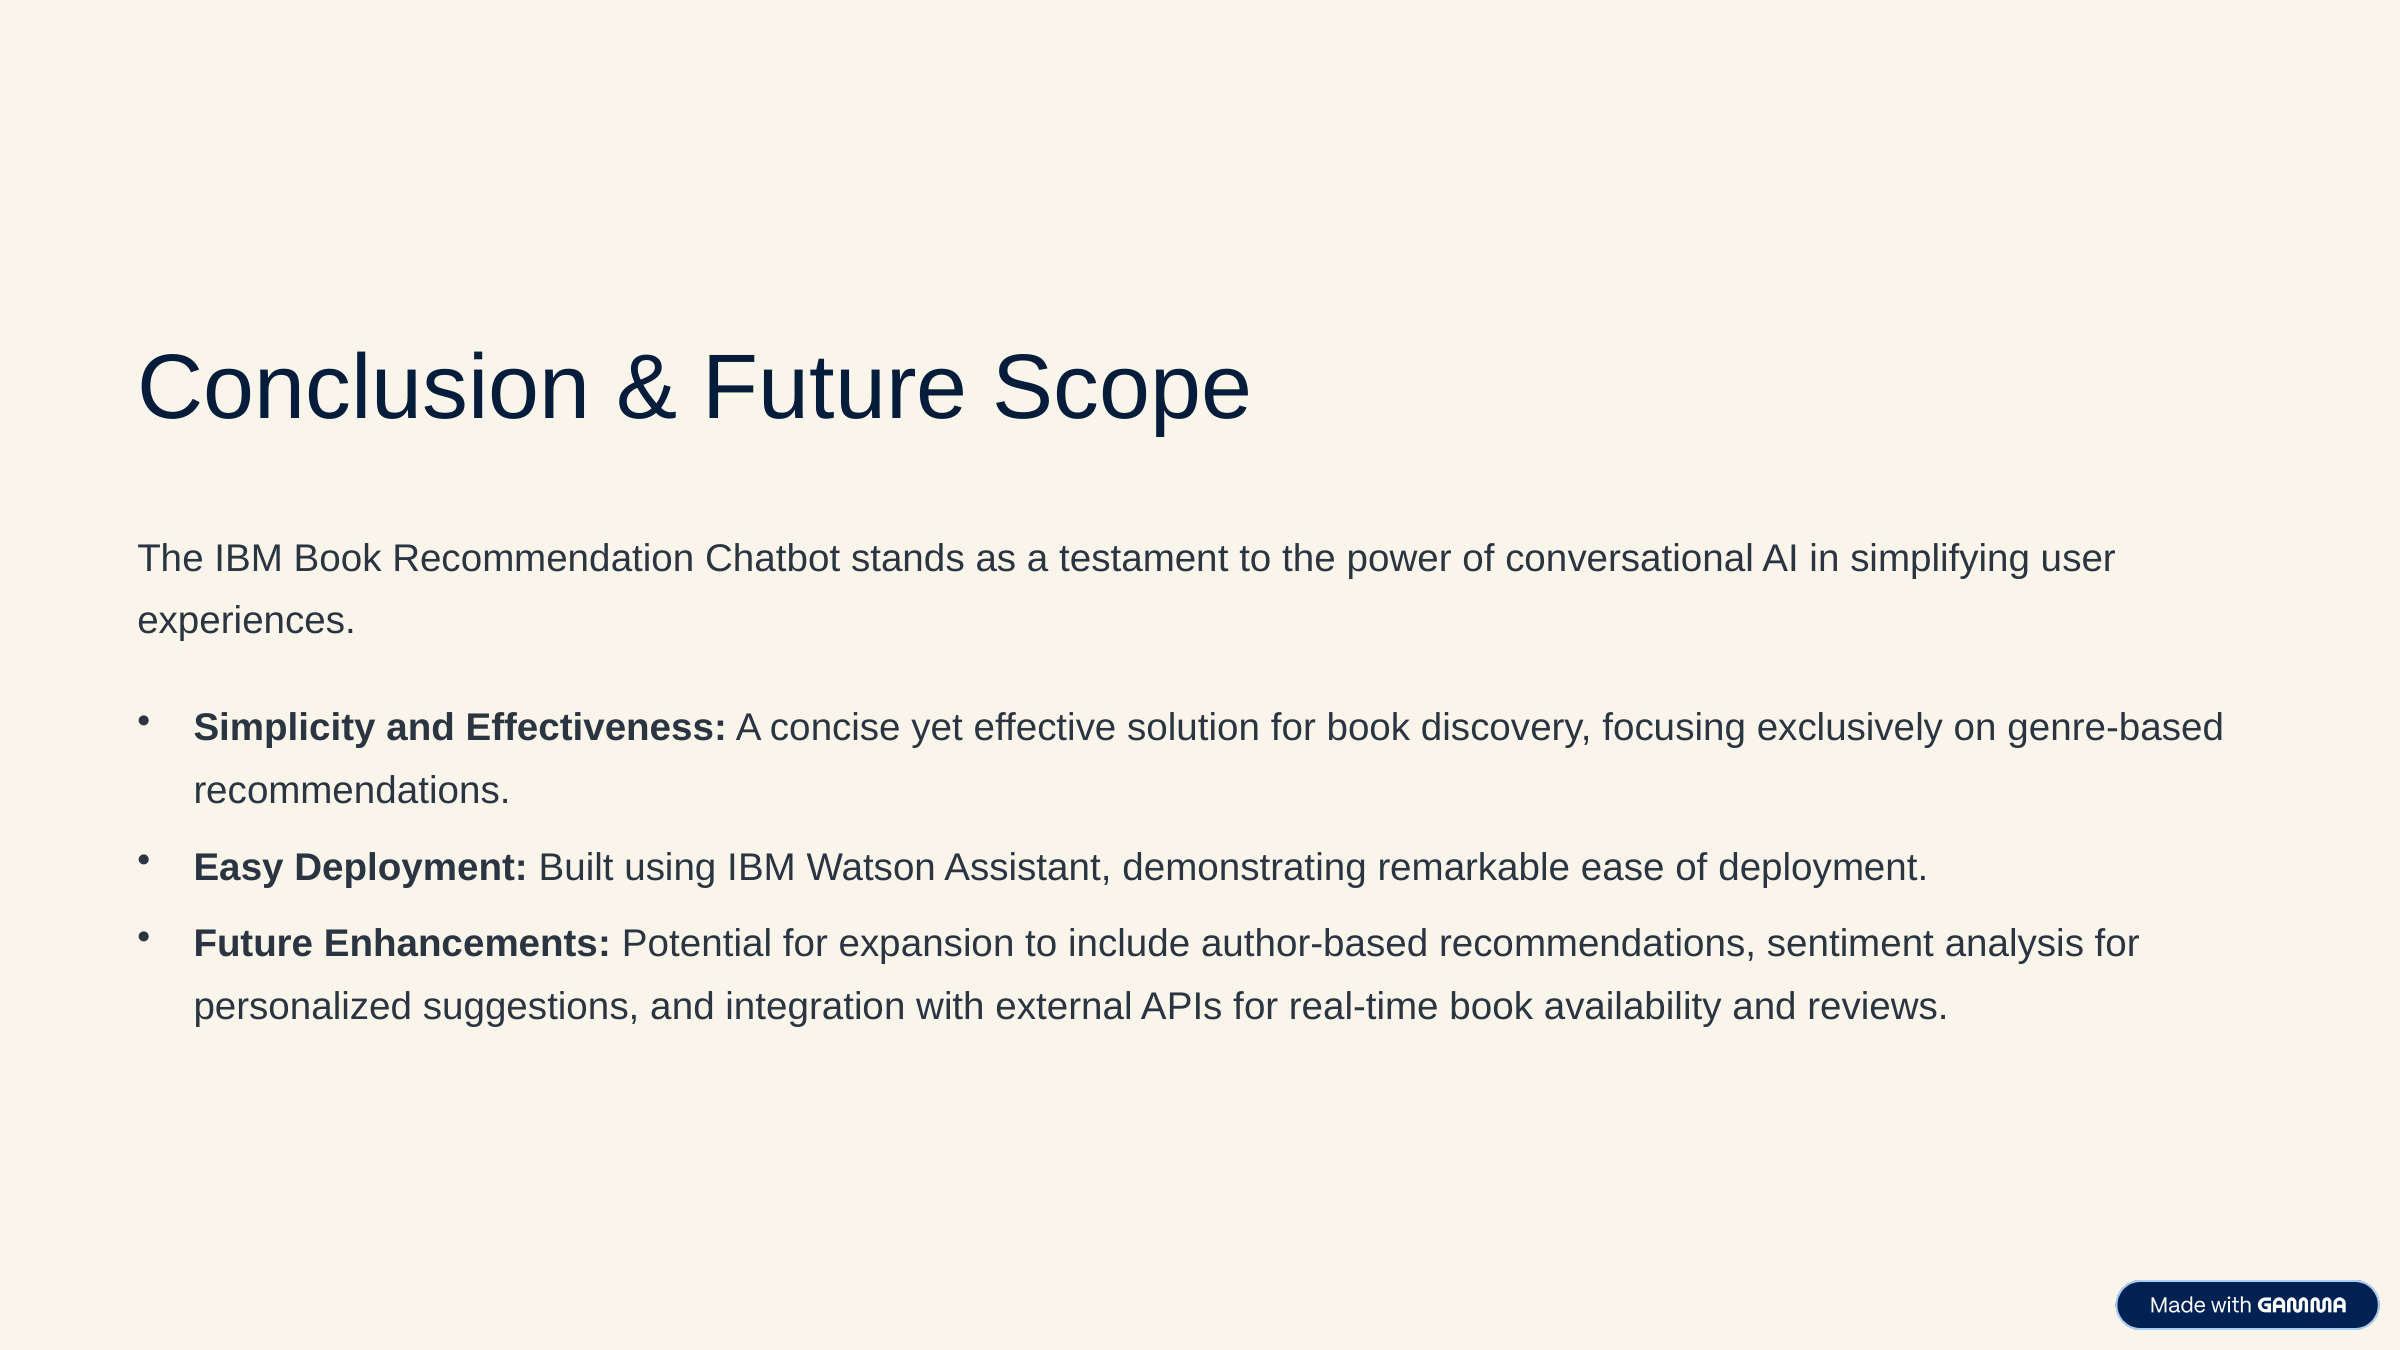

Conclusion & Future Scope
The IBM Book Recommendation Chatbot stands as a testament to the power of conversational AI in simplifying user experiences.
Simplicity and Effectiveness: A concise yet effective solution for book discovery, focusing exclusively on genre-based recommendations.
Easy Deployment: Built using IBM Watson Assistant, demonstrating remarkable ease of deployment.
Future Enhancements: Potential for expansion to include author-based recommendations, sentiment analysis for personalized suggestions, and integration with external APIs for real-time book availability and reviews.